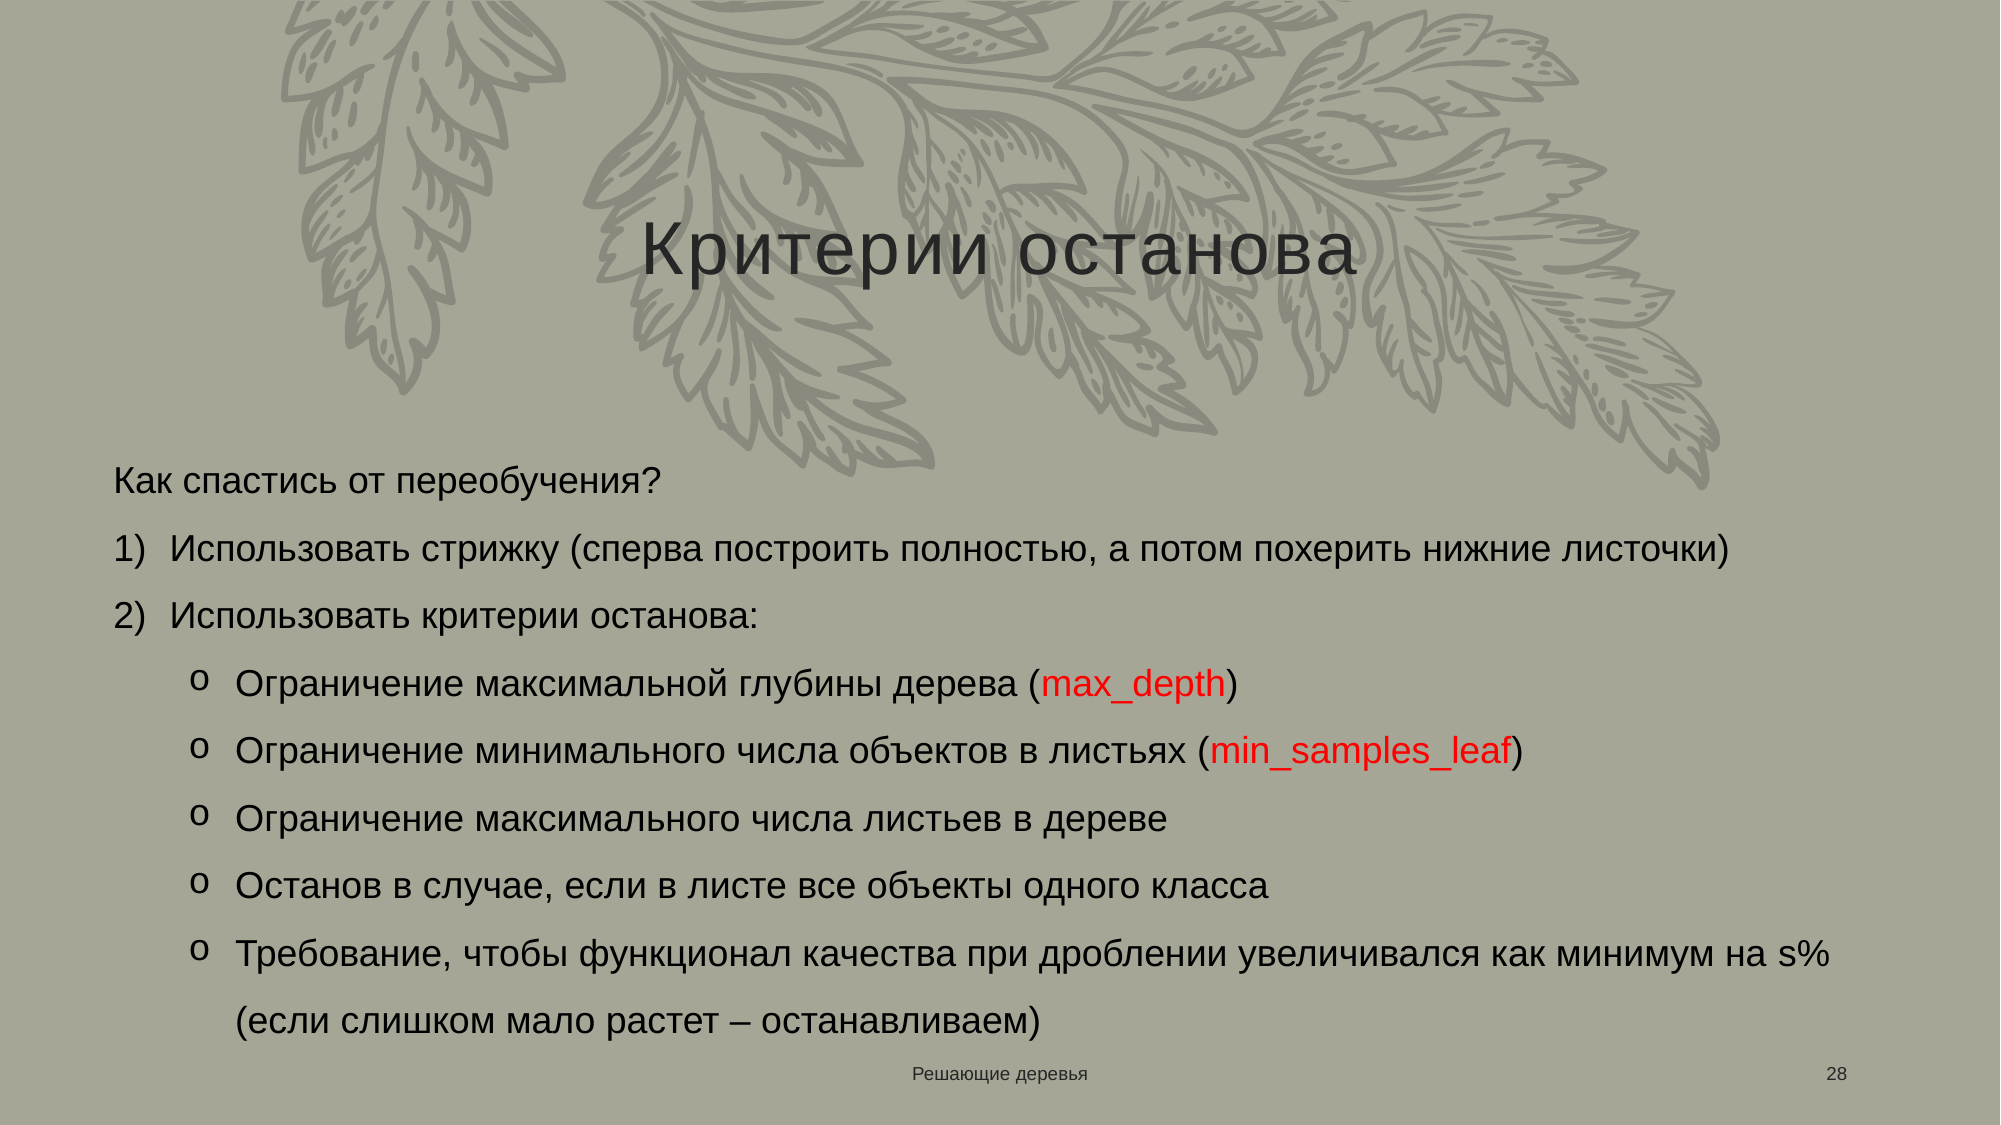

# Критерии останова
Как спастись от переобучения?
Использовать стрижку (сперва построить полностью, а потом похерить нижние листочки)
Использовать критерии останова:
Ограничение максимальной глубины дерева (max_depth)
Ограничение минимального числа объектов в листьях (min_samples_leaf)
Ограничение максимального числа листьев в дереве
Останов в случае, если в листе все объекты одного класса
Требование, чтобы функционал качества при дроблении увеличивался как минимум на s% (если слишком мало растет – останавливаем)
Решающие деревья
28